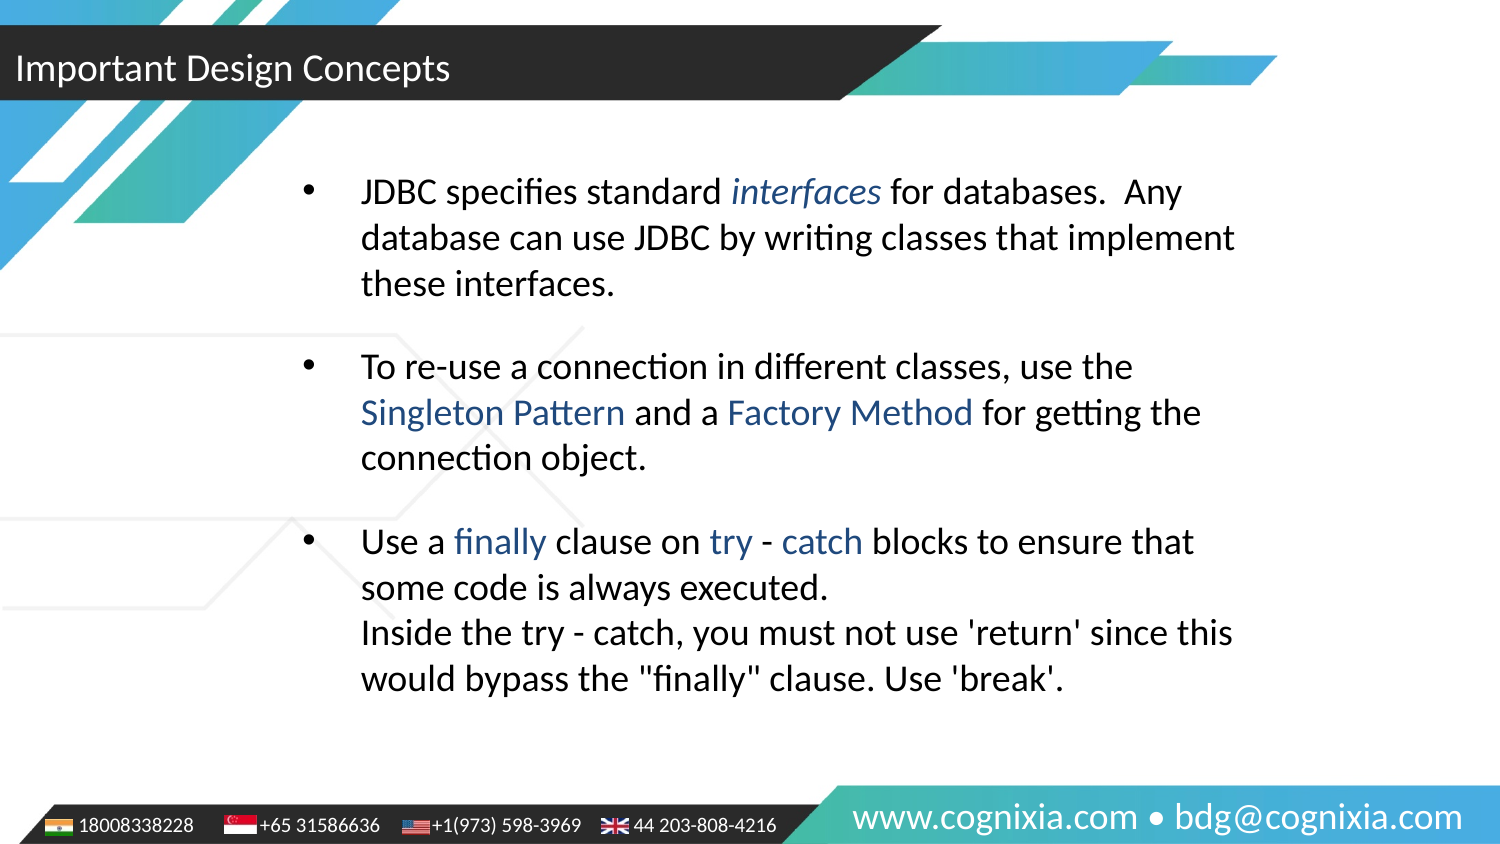

Important Design Concepts
JDBC specifies standard interfaces for databases.  Any database can use JDBC by writing classes that implement these interfaces.
To re-use a connection in different classes, use the Singleton Pattern and a Factory Method for getting the connection object.
Use a finally clause on try - catch blocks to ensure that some code is always executed.
Inside the try - catch, you must not use 'return' since this would bypass the "finally" clause. Use 'break'.